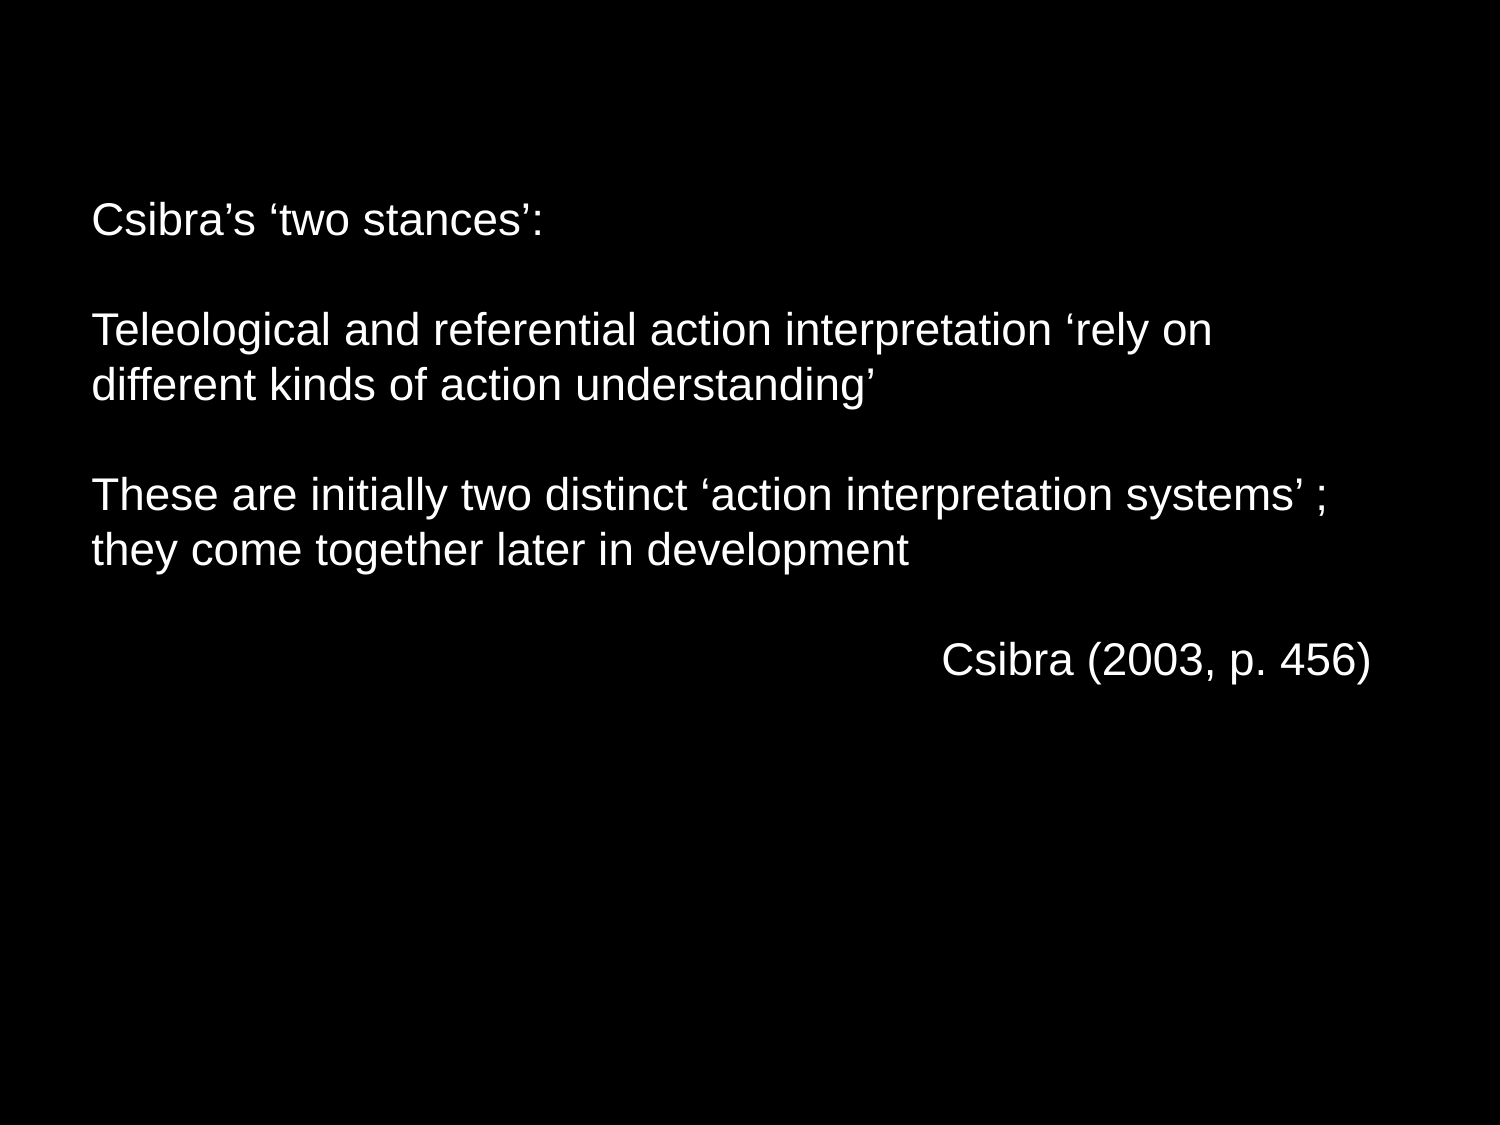

Csibra’s ‘two stances’:

Teleological and referential action interpretation ‘rely on different kinds of action understanding’

These are initially two distinct ‘action interpretation systems’ ; they come together later in development

Csibra (2003, p. 456)